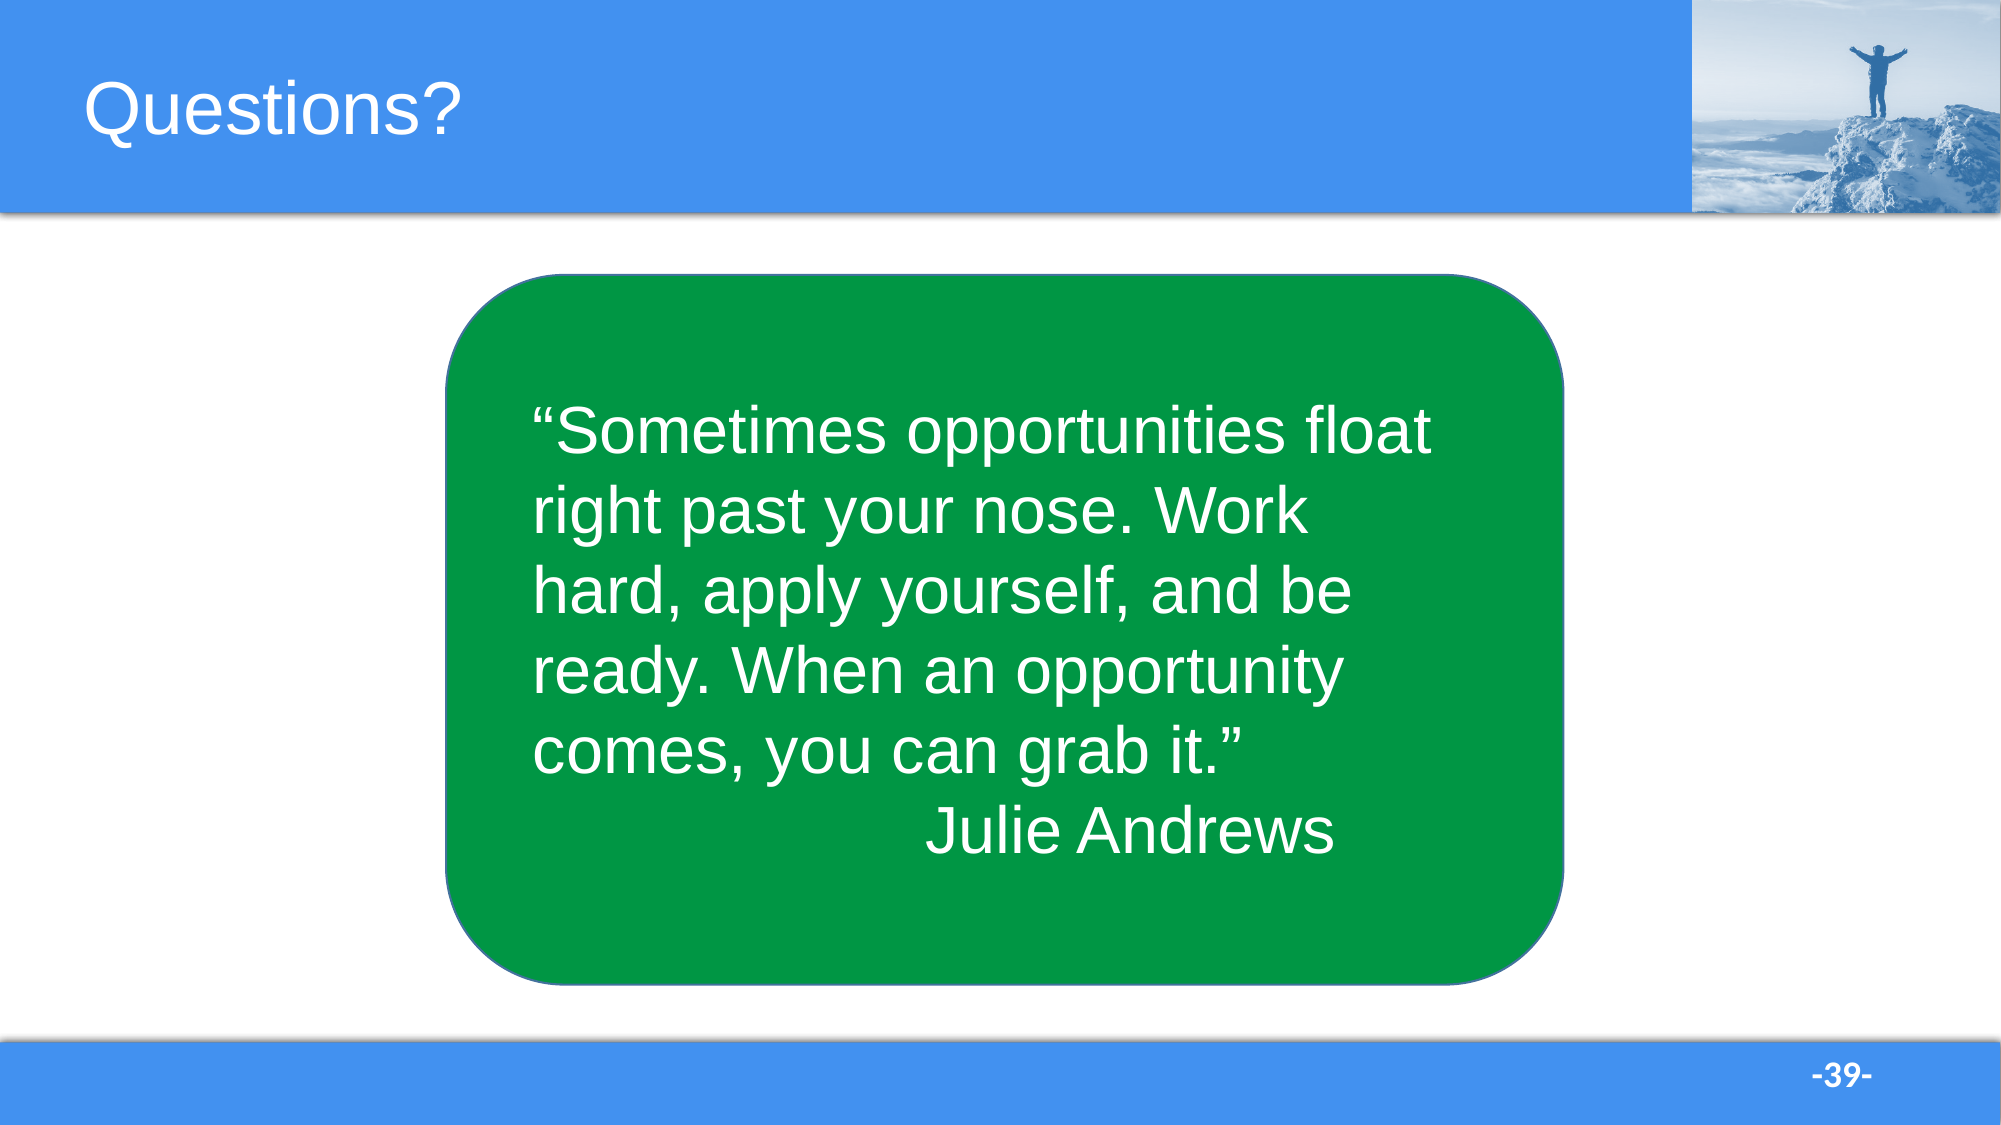

# Questions?

“Sometimes opportunities float right past your nose. Work hard, apply yourself, and be ready. When an opportunity comes, you can grab it.”
		     Julie Andrews